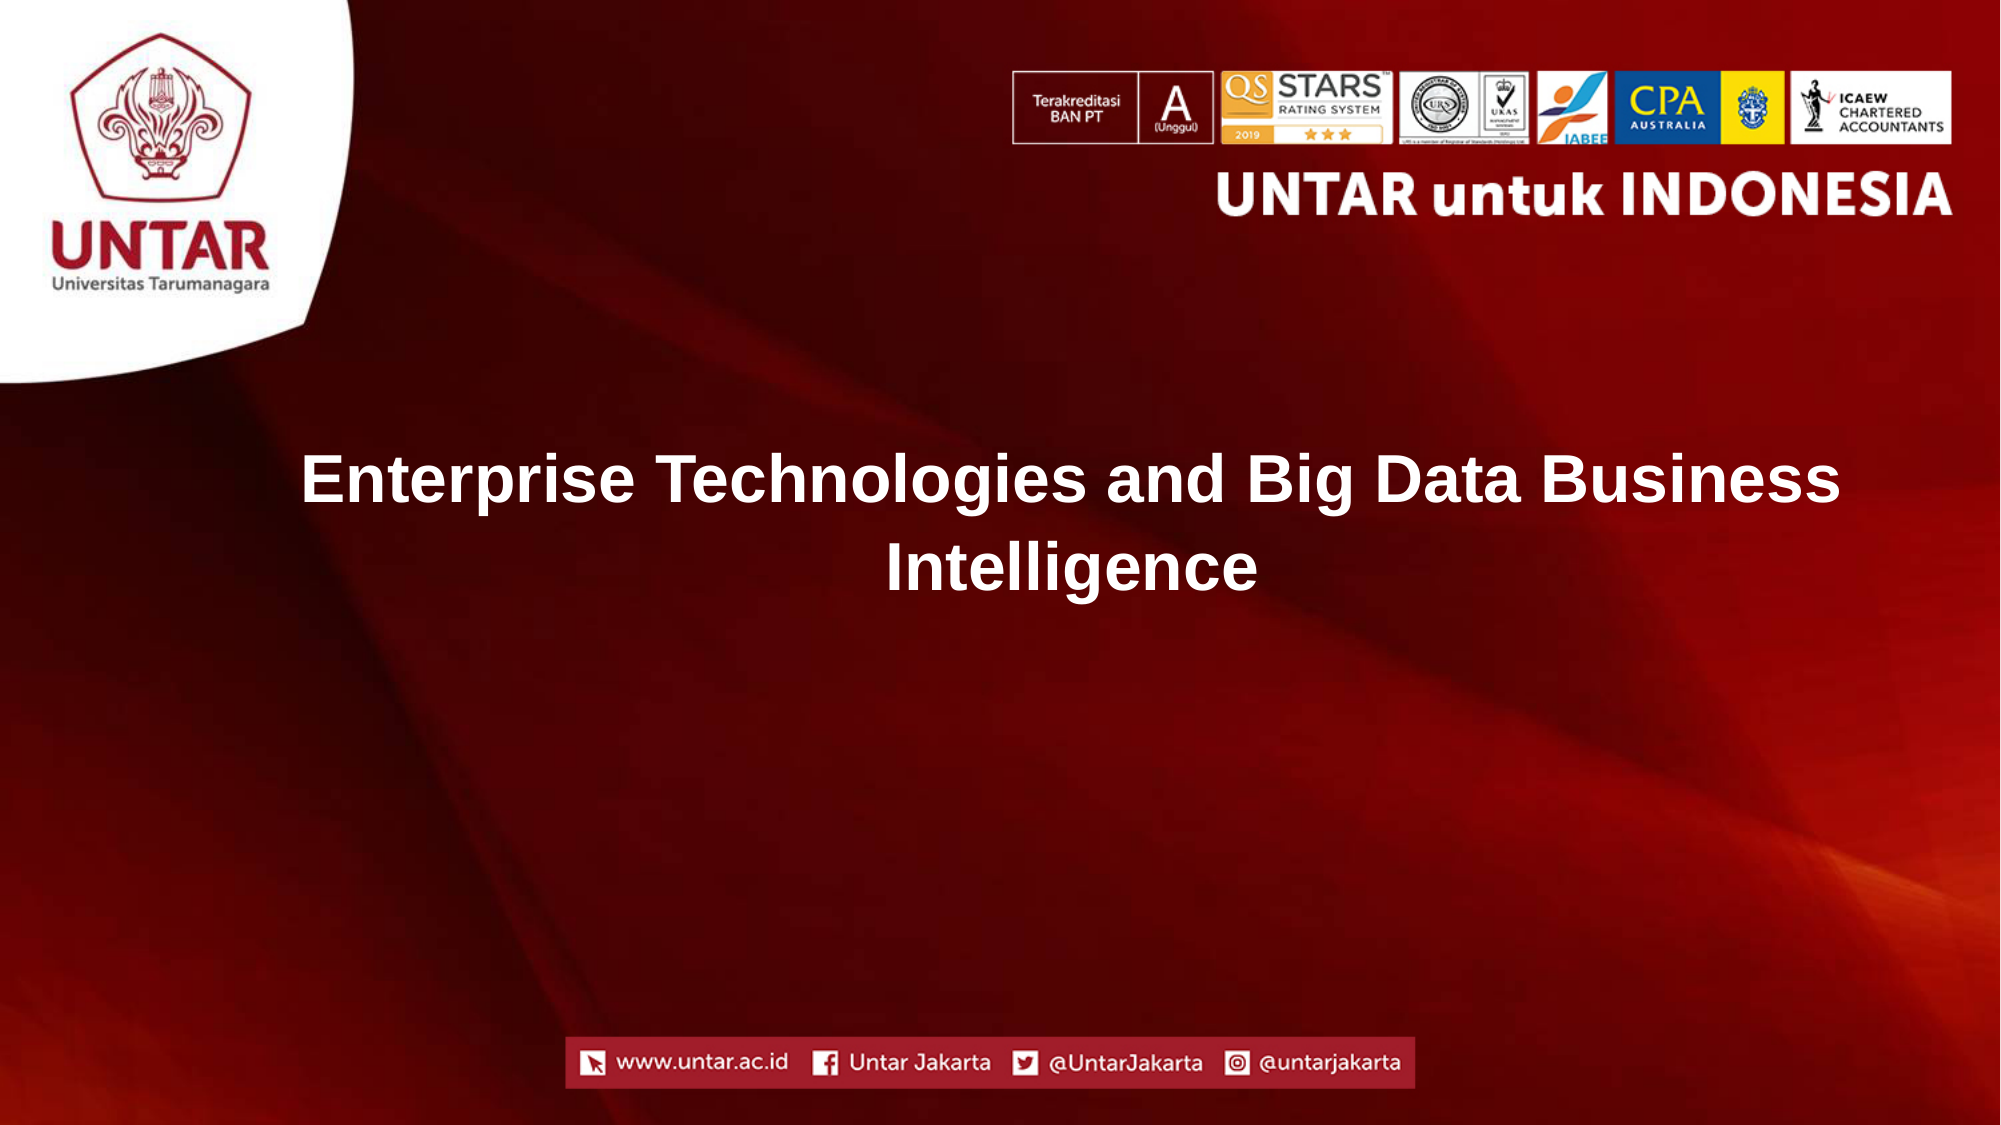

#
Enterprise Technologies and Big Data Business
Intelligence